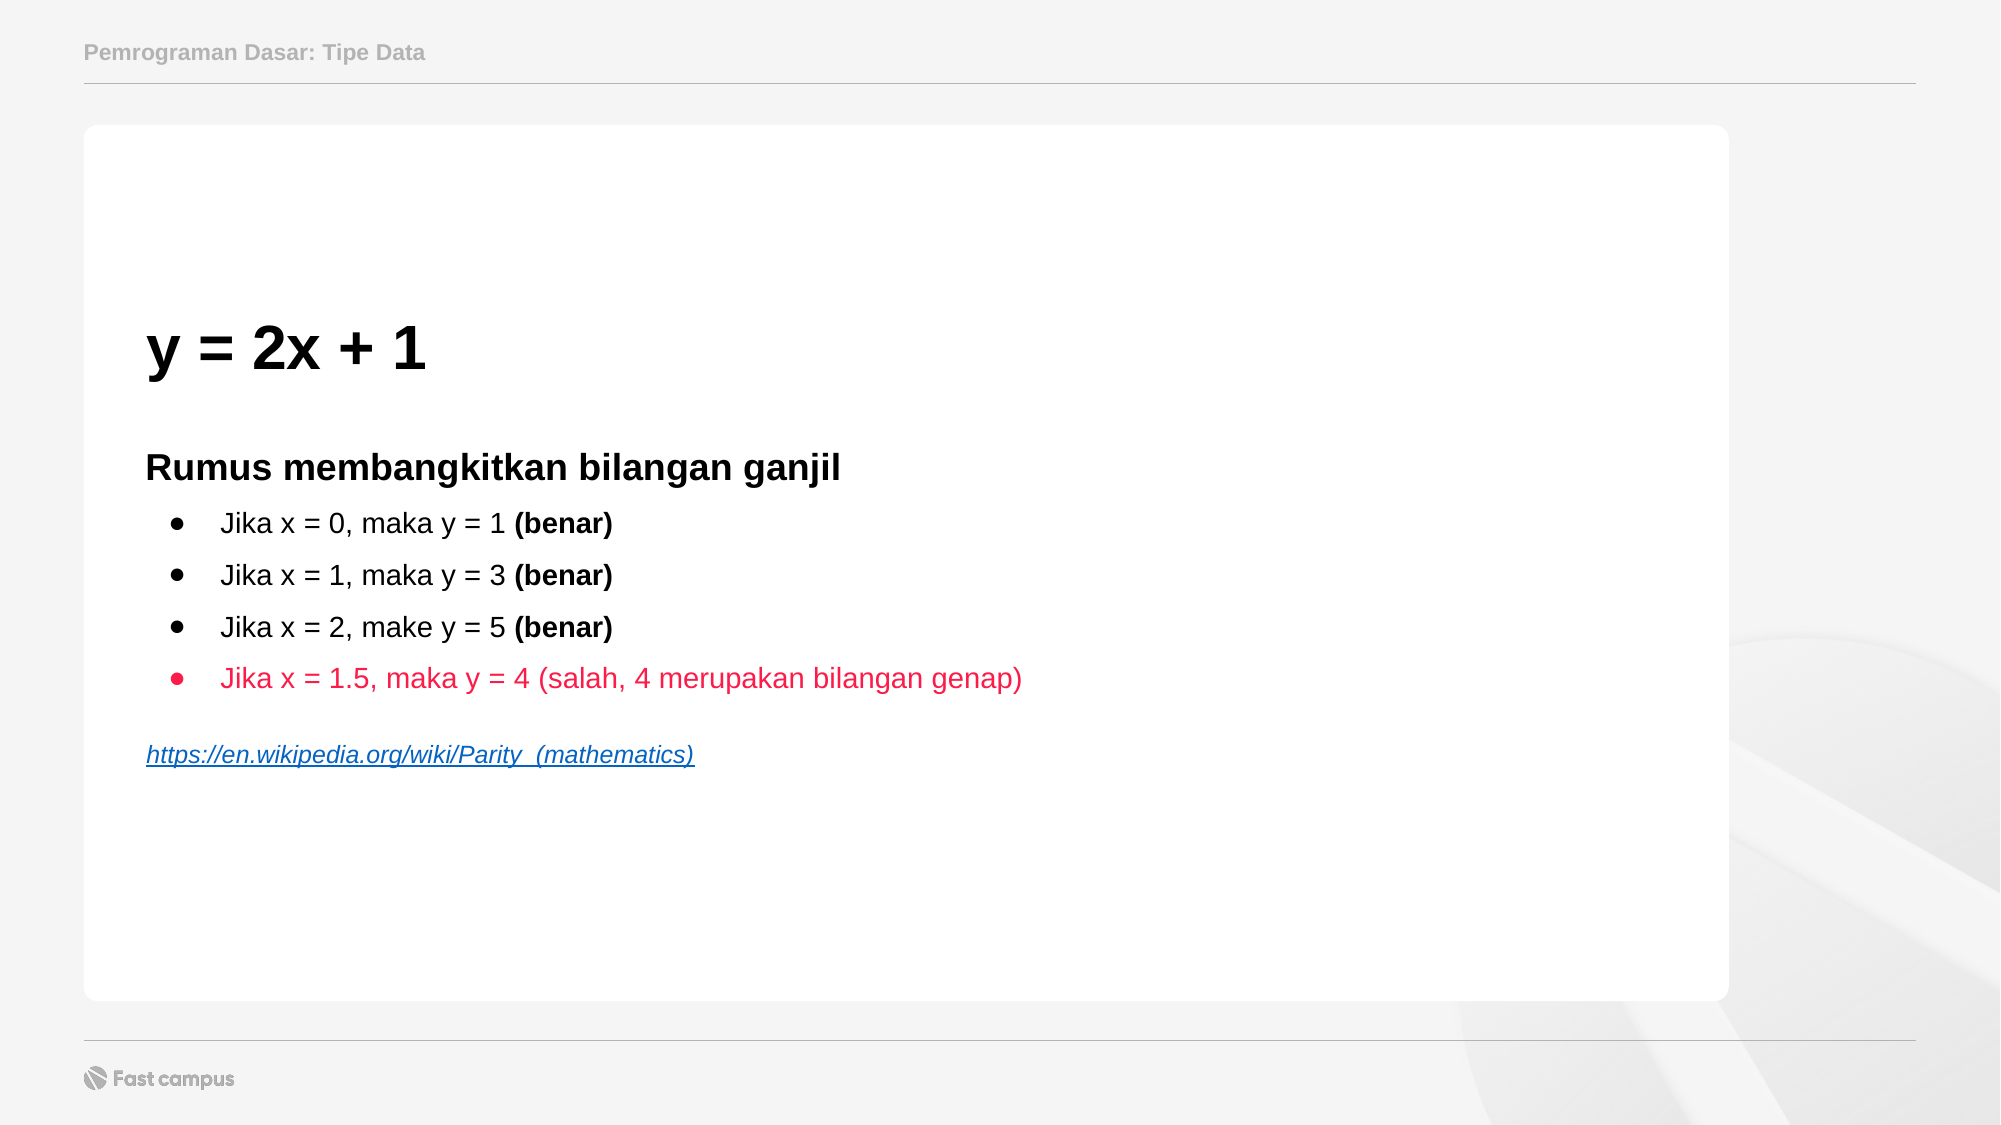

Pemrograman Dasar: Tipe Data
y = 2x + 1
Rumus membangkitkan bilangan ganjil
Jika x = 0, maka y = 1 (benar)
Jika x = 1, maka y = 3 (benar)
Jika x = 2, make y = 5 (benar)
Jika x = 1.5, maka y = 4 (salah, 4 merupakan bilangan genap)
https://en.wikipedia.org/wiki/Parity_(mathematics)